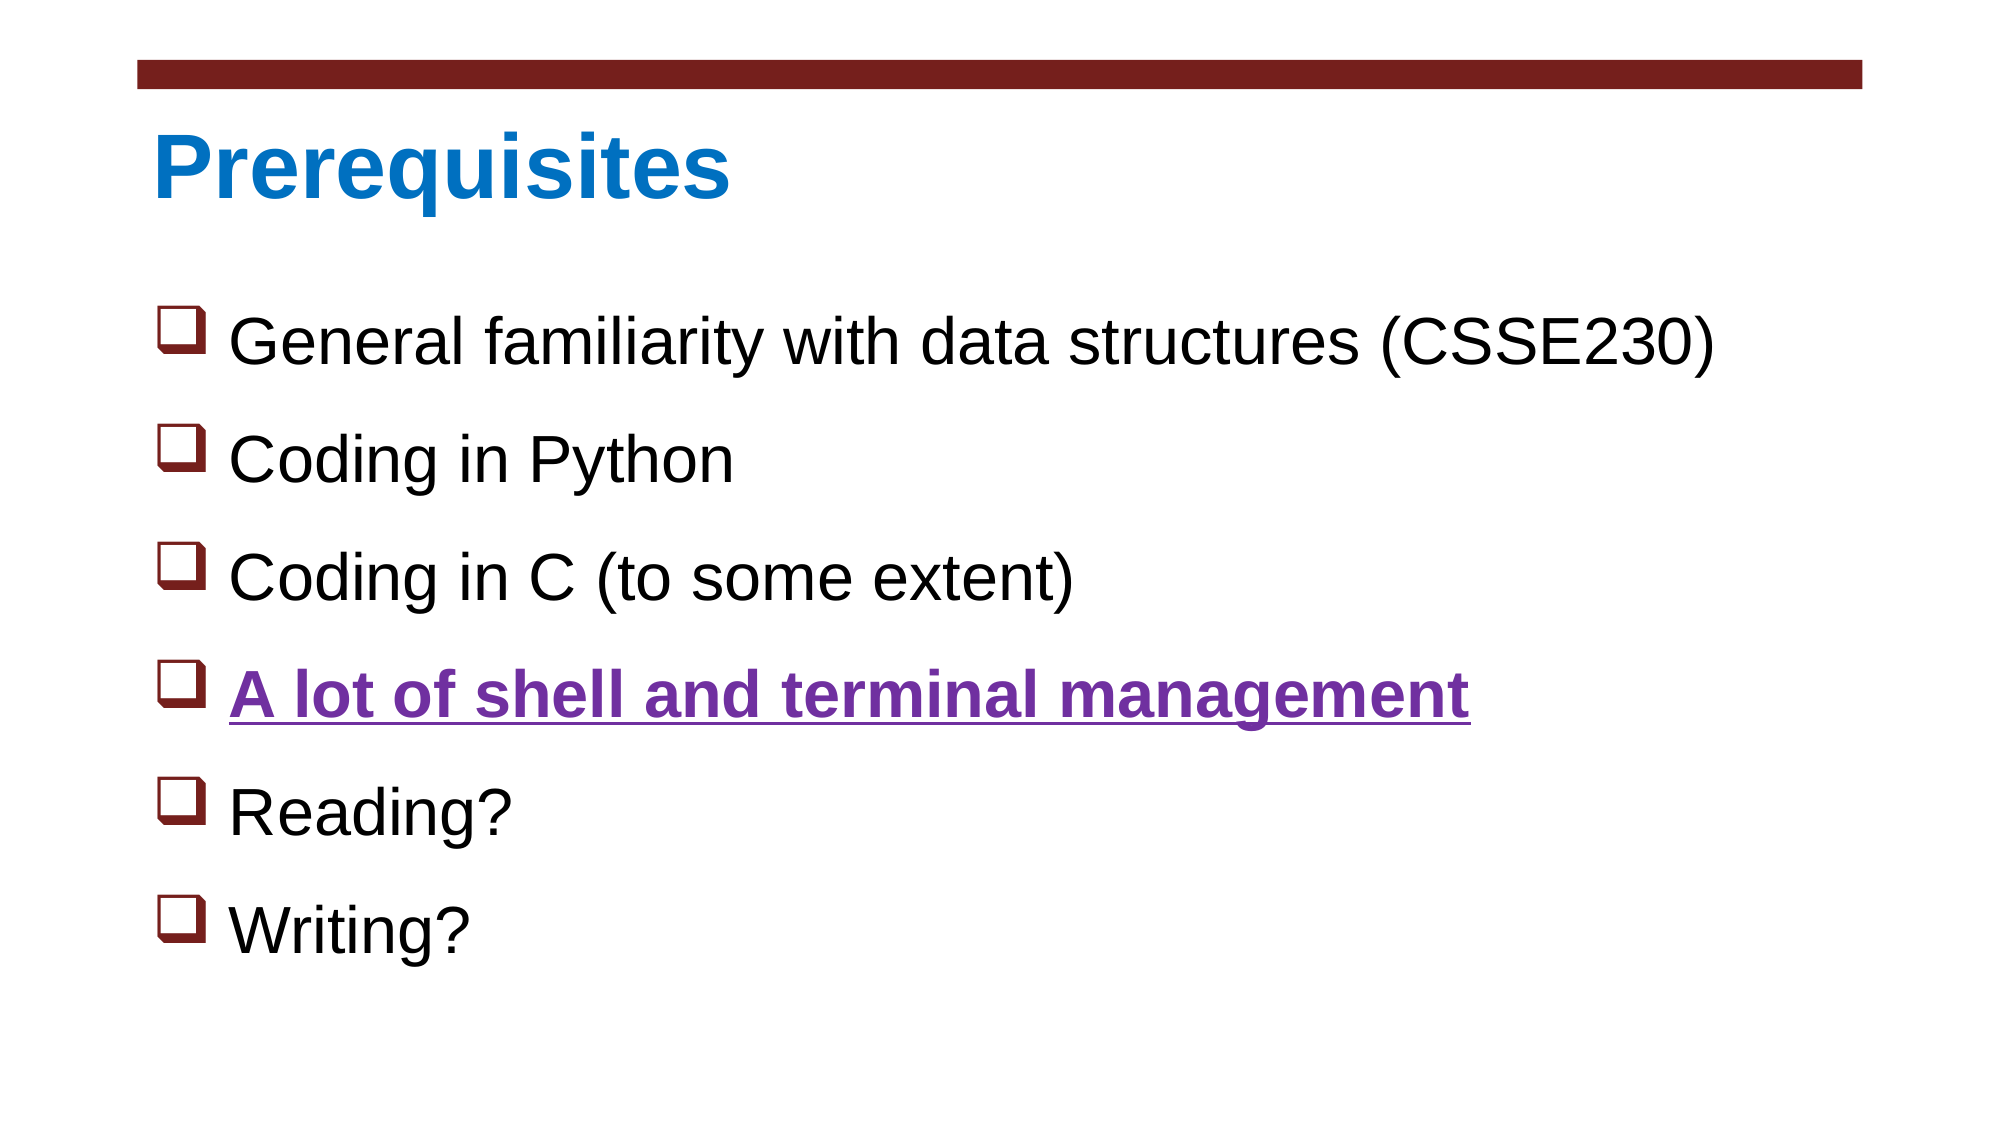

# Prerequisites
General familiarity with data structures (CSSE230)
Coding in Python
Coding in C (to some extent)
A lot of shell and terminal management
Reading?
Writing?